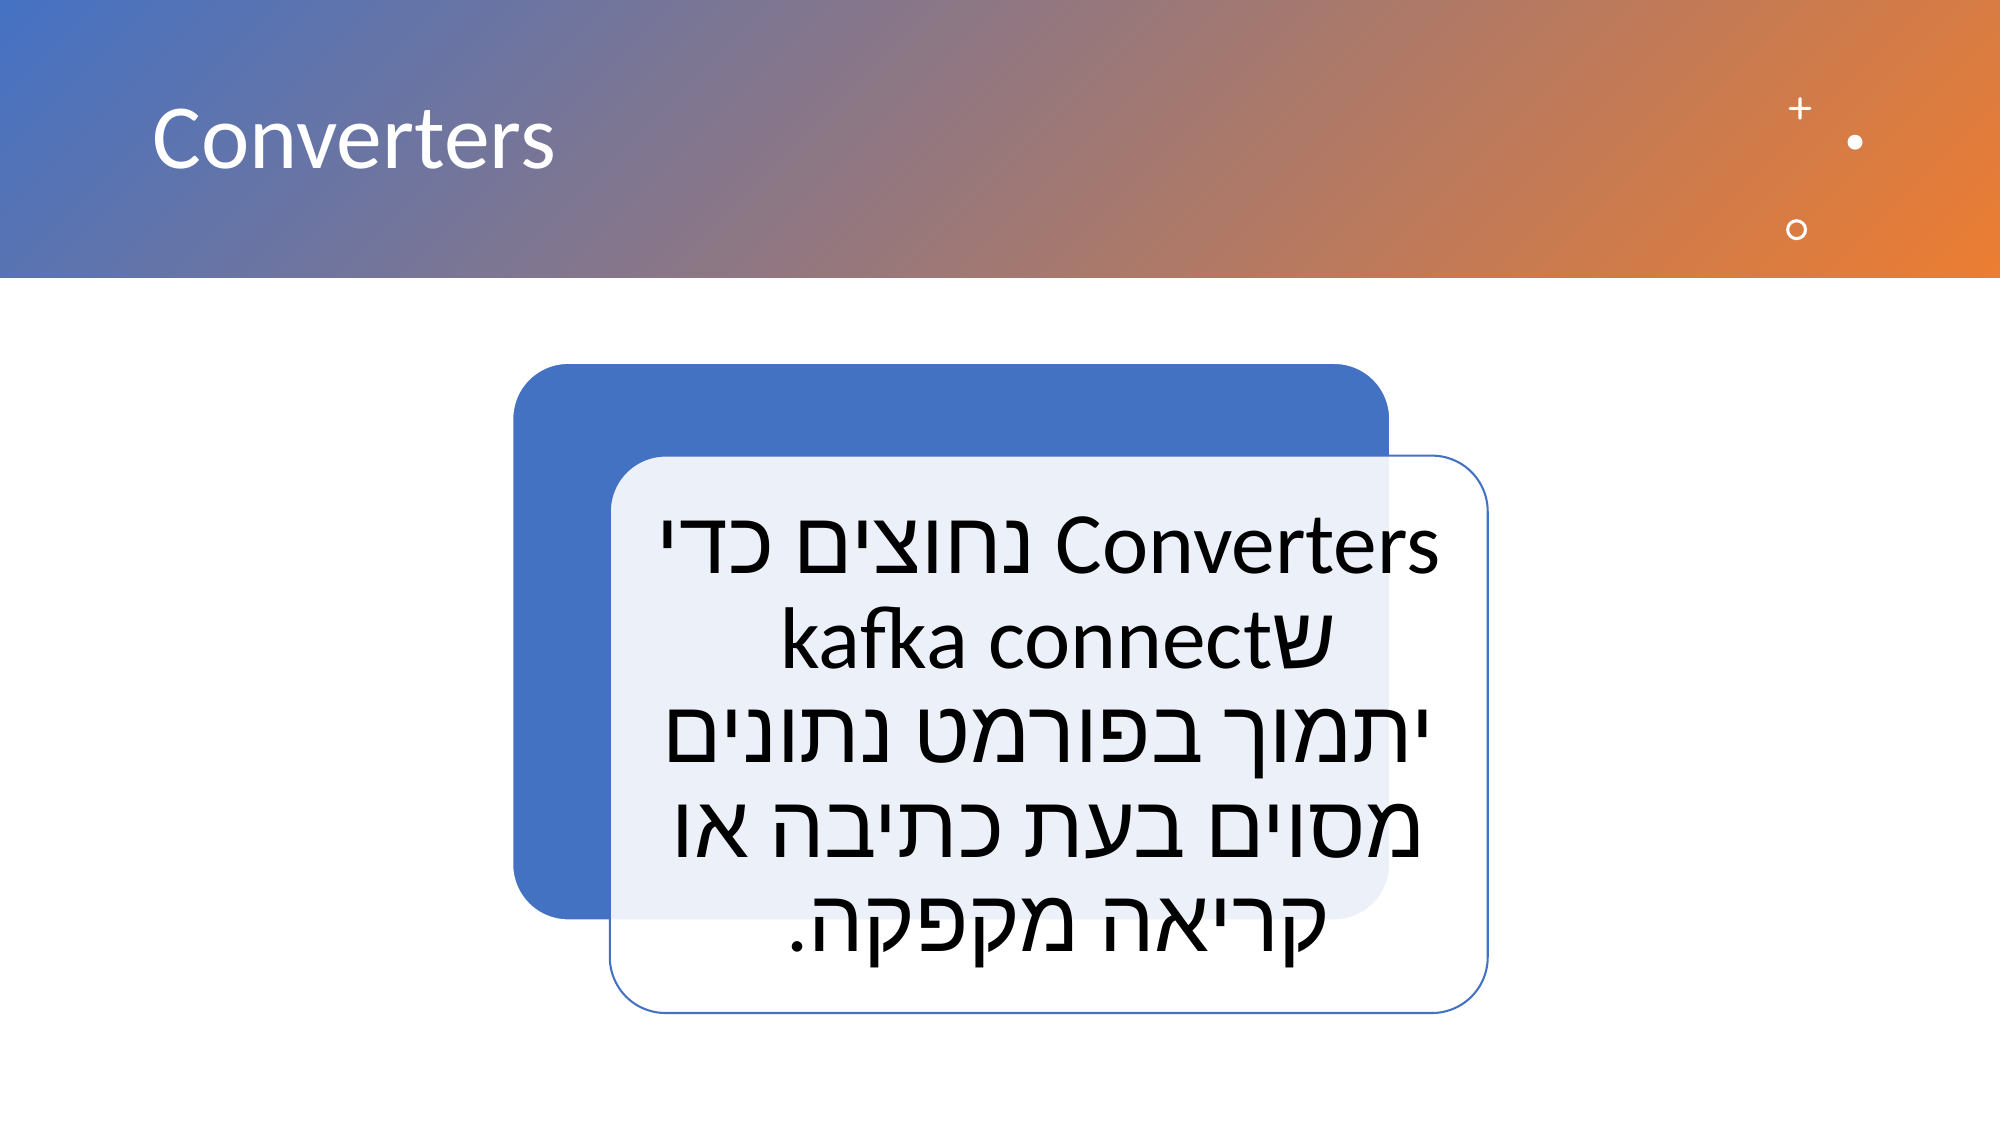

# Converters

Converters נחוצים כדי שkafka connect  יתמוך בפורמט נתונים מסוים בעת כתיבה או קריאה מקפקה.